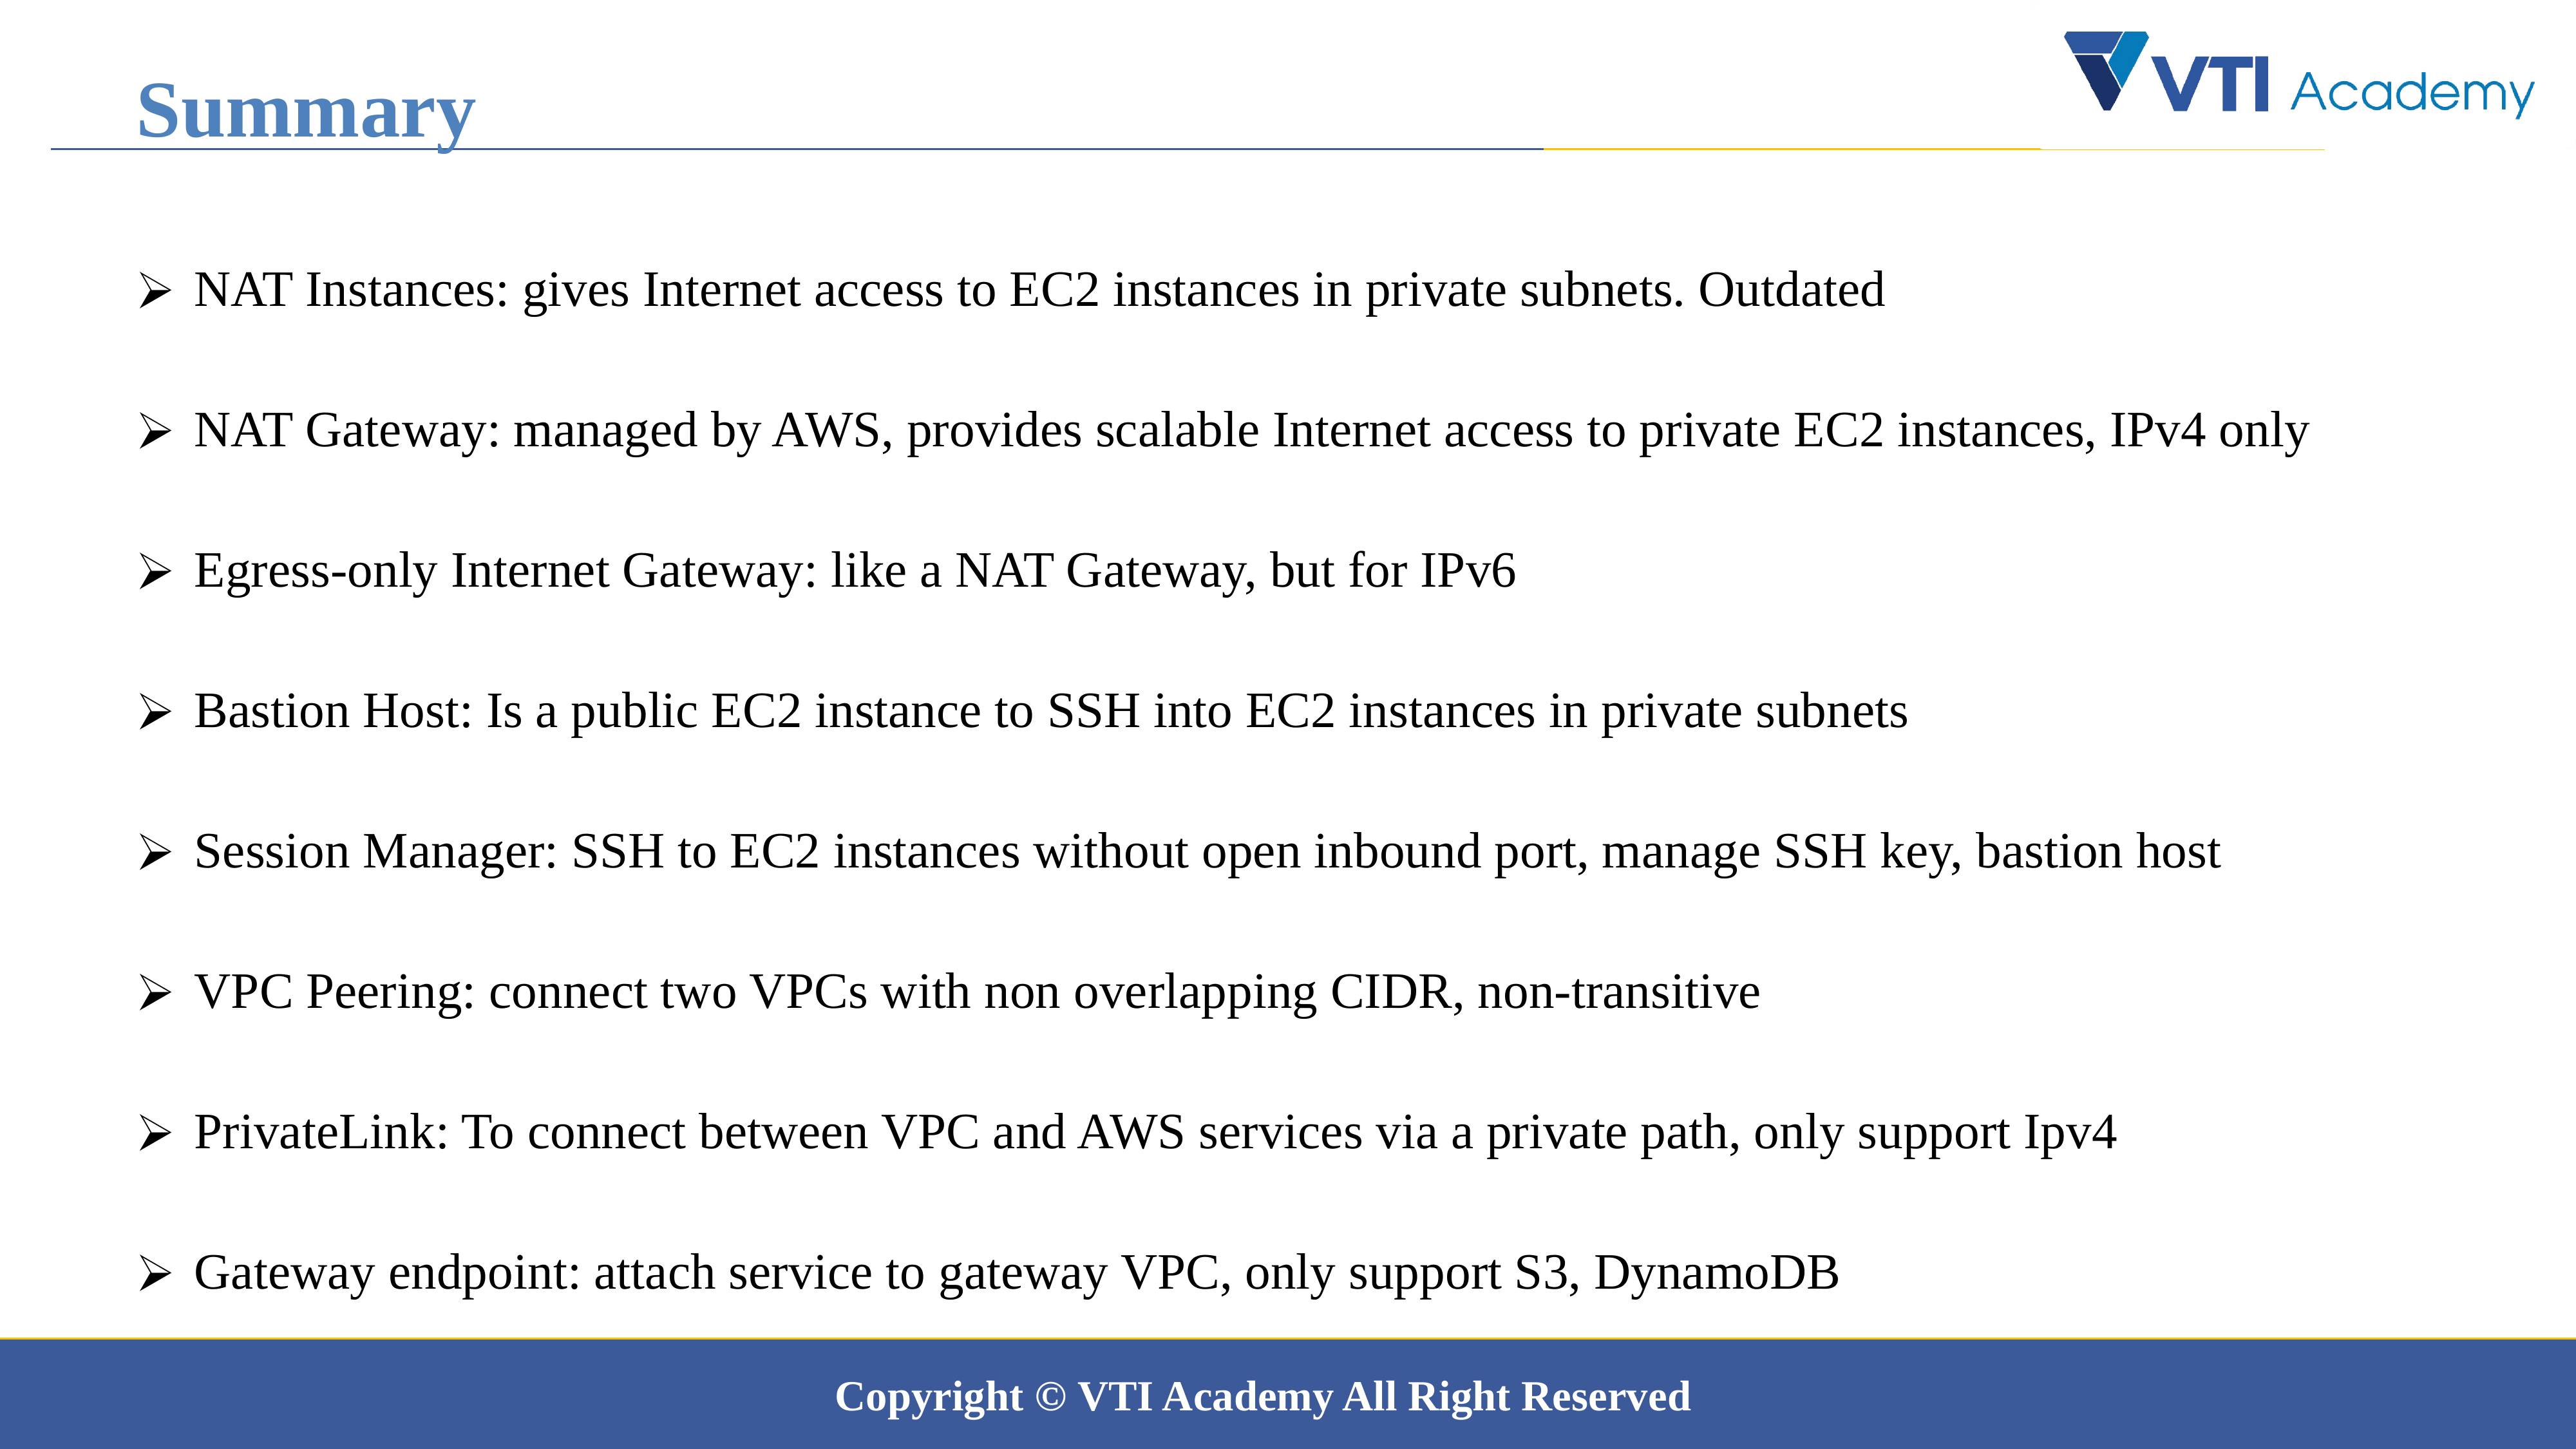

Summary
 NAT Instances: gives Internet access to EC2 instances in private subnets. Outdated
 NAT Gateway: managed by AWS, provides scalable Internet access to private EC2 instances, IPv4 only
 Egress-only Internet Gateway: like a NAT Gateway, but for IPv6
 Bastion Host: Is a public EC2 instance to SSH into EC2 instances in private subnets
 Session Manager: SSH to EC2 instances without open inbound port, manage SSH key, bastion host
 VPC Peering: connect two VPCs with non overlapping CIDR, non-transitive
 PrivateLink: To connect between VPC and AWS services via a private path, only support Ipv4
 Gateway endpoint: attach service to gateway VPC, only support S3, DynamoDB